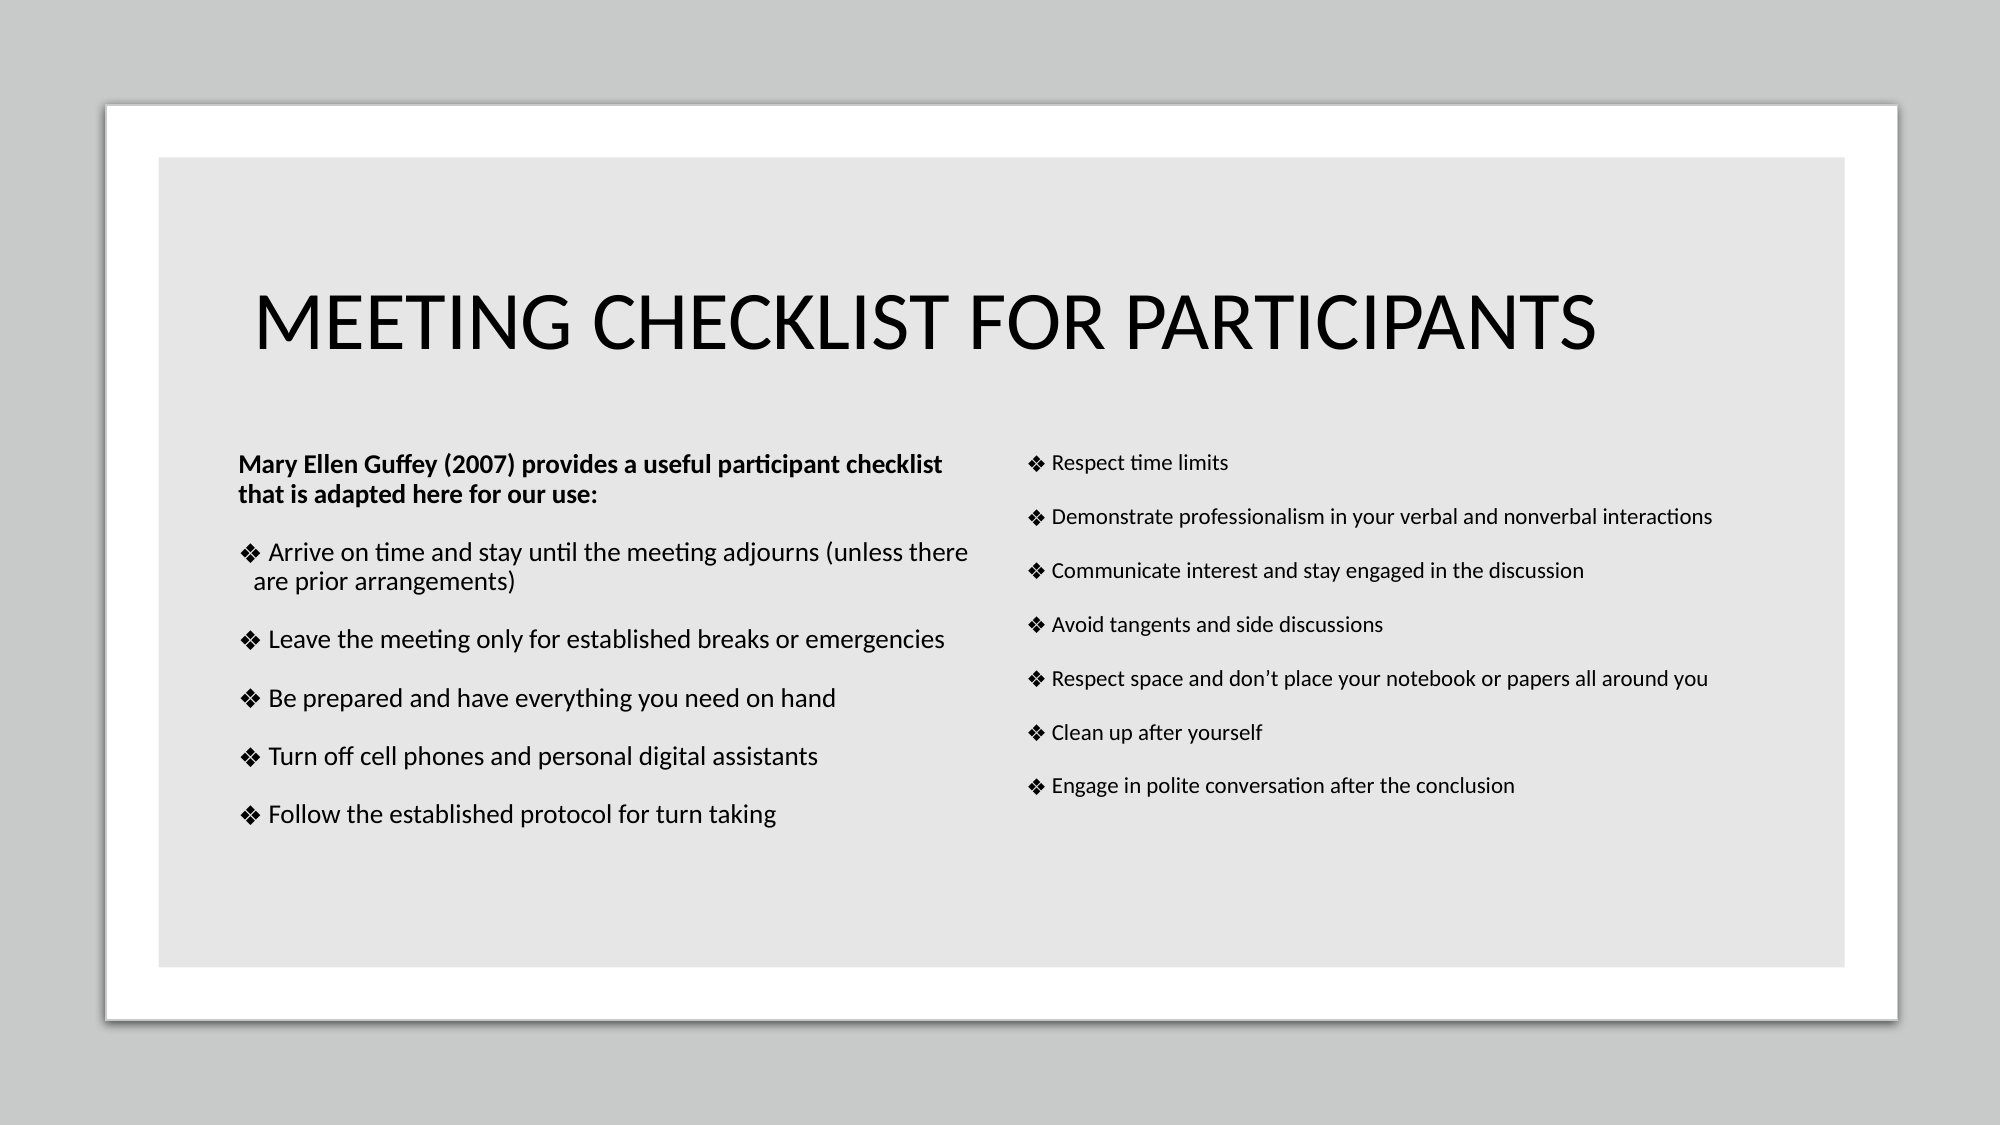

# MEETING CHECKLIST FOR PARTICIPANTS
Mary Ellen Guffey (2007) provides a useful participant checklist that is adapted here for our use:
 Arrive on time and stay until the meeting adjourns (unless there are prior arrangements)
 Leave the meeting only for established breaks or emergencies
 Be prepared and have everything you need on hand
 Turn off cell phones and personal digital assistants
 Follow the established protocol for turn taking
 Respect time limits
 Demonstrate professionalism in your verbal and nonverbal interactions
 Communicate interest and stay engaged in the discussion
 Avoid tangents and side discussions
 Respect space and don’t place your notebook or papers all around you
 Clean up after yourself
 Engage in polite conversation after the conclusion